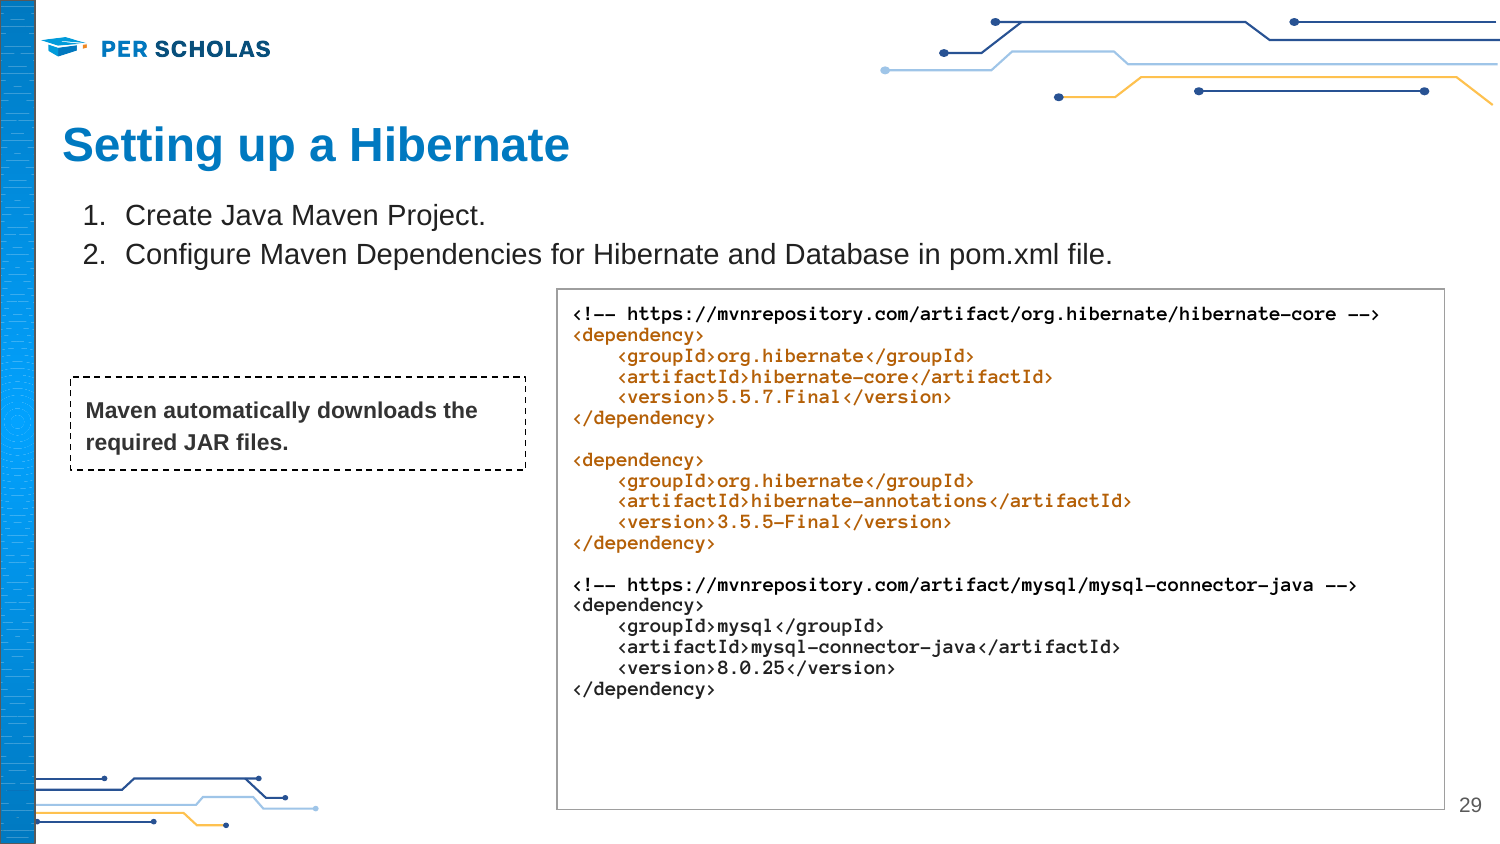

# Setting up a Hibernate

Create Java Maven Project.
Configure Maven Dependencies for Hibernate and Database in pom.xml file.
| <!-- https://mvnrepository.com/artifact/org.hibernate/hibernate-core --> <dependency> <groupId>org.hibernate</groupId> <artifactId>hibernate-core</artifactId> <version>5.5.7.Final</version> </dependency> <dependency> <groupId>org.hibernate</groupId> <artifactId>hibernate-annotations</artifactId> <version>3.5.5-Final</version> </dependency> <!-- https://mvnrepository.com/artifact/mysql/mysql-connector-java --> <dependency> <groupId>mysql</groupId> <artifactId>mysql-connector-java</artifactId> <version>8.0.25</version> </dependency> |
| --- |
Maven automatically downloads the required JAR files.